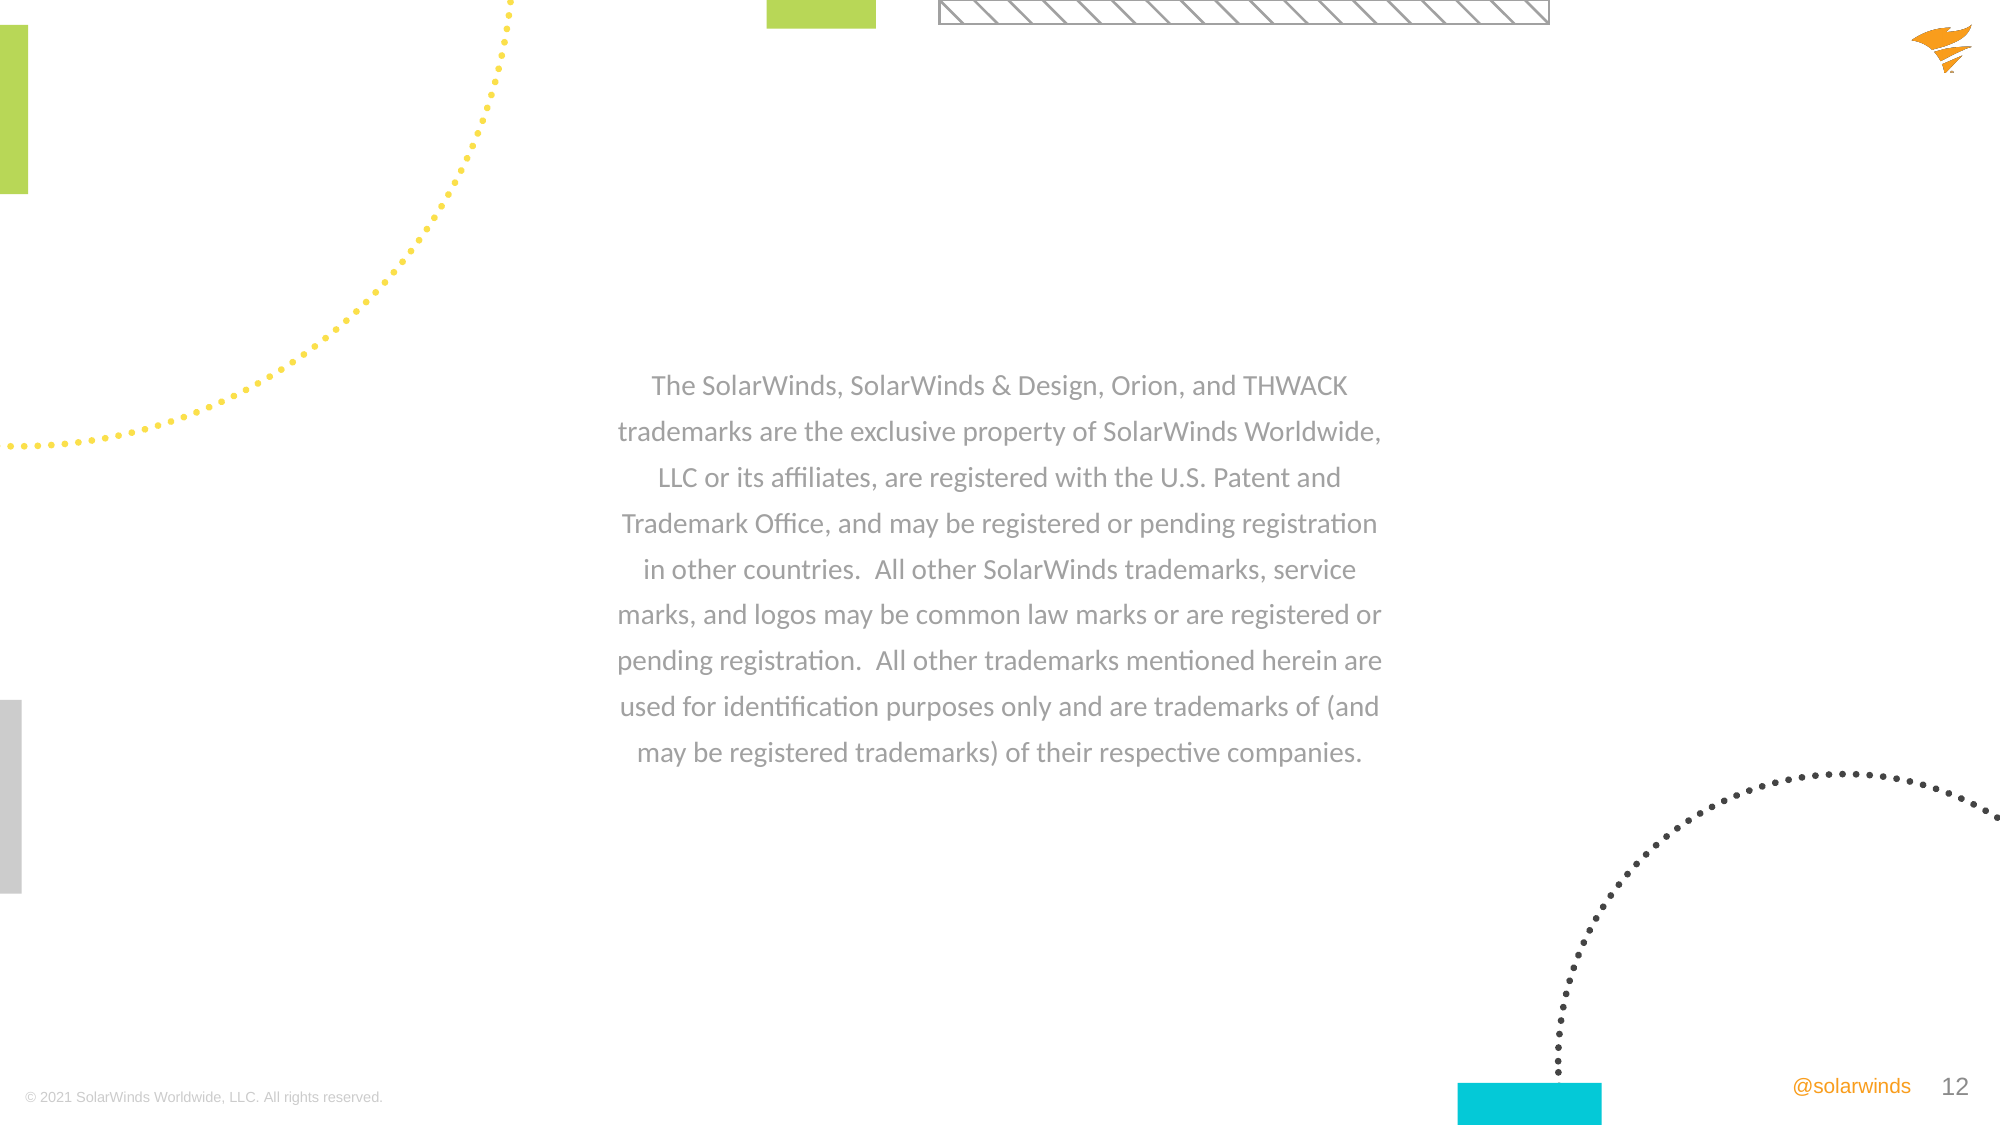

The SolarWinds, SolarWinds & Design, Orion, and THWACK trademarks are the exclusive property of SolarWinds Worldwide, LLC or its affiliates, are registered with the U.S. Patent and Trademark Office, and may be registered or pending registration in other countries.  All other SolarWinds trademarks, service marks, and logos may be common law marks or are registered or pending registration.  All other trademarks mentioned herein are used for identification purposes only and are trademarks of (and may be registered trademarks) of their respective companies.

© 2021 SolarWinds Worldwide, LLC. All rights reserved.